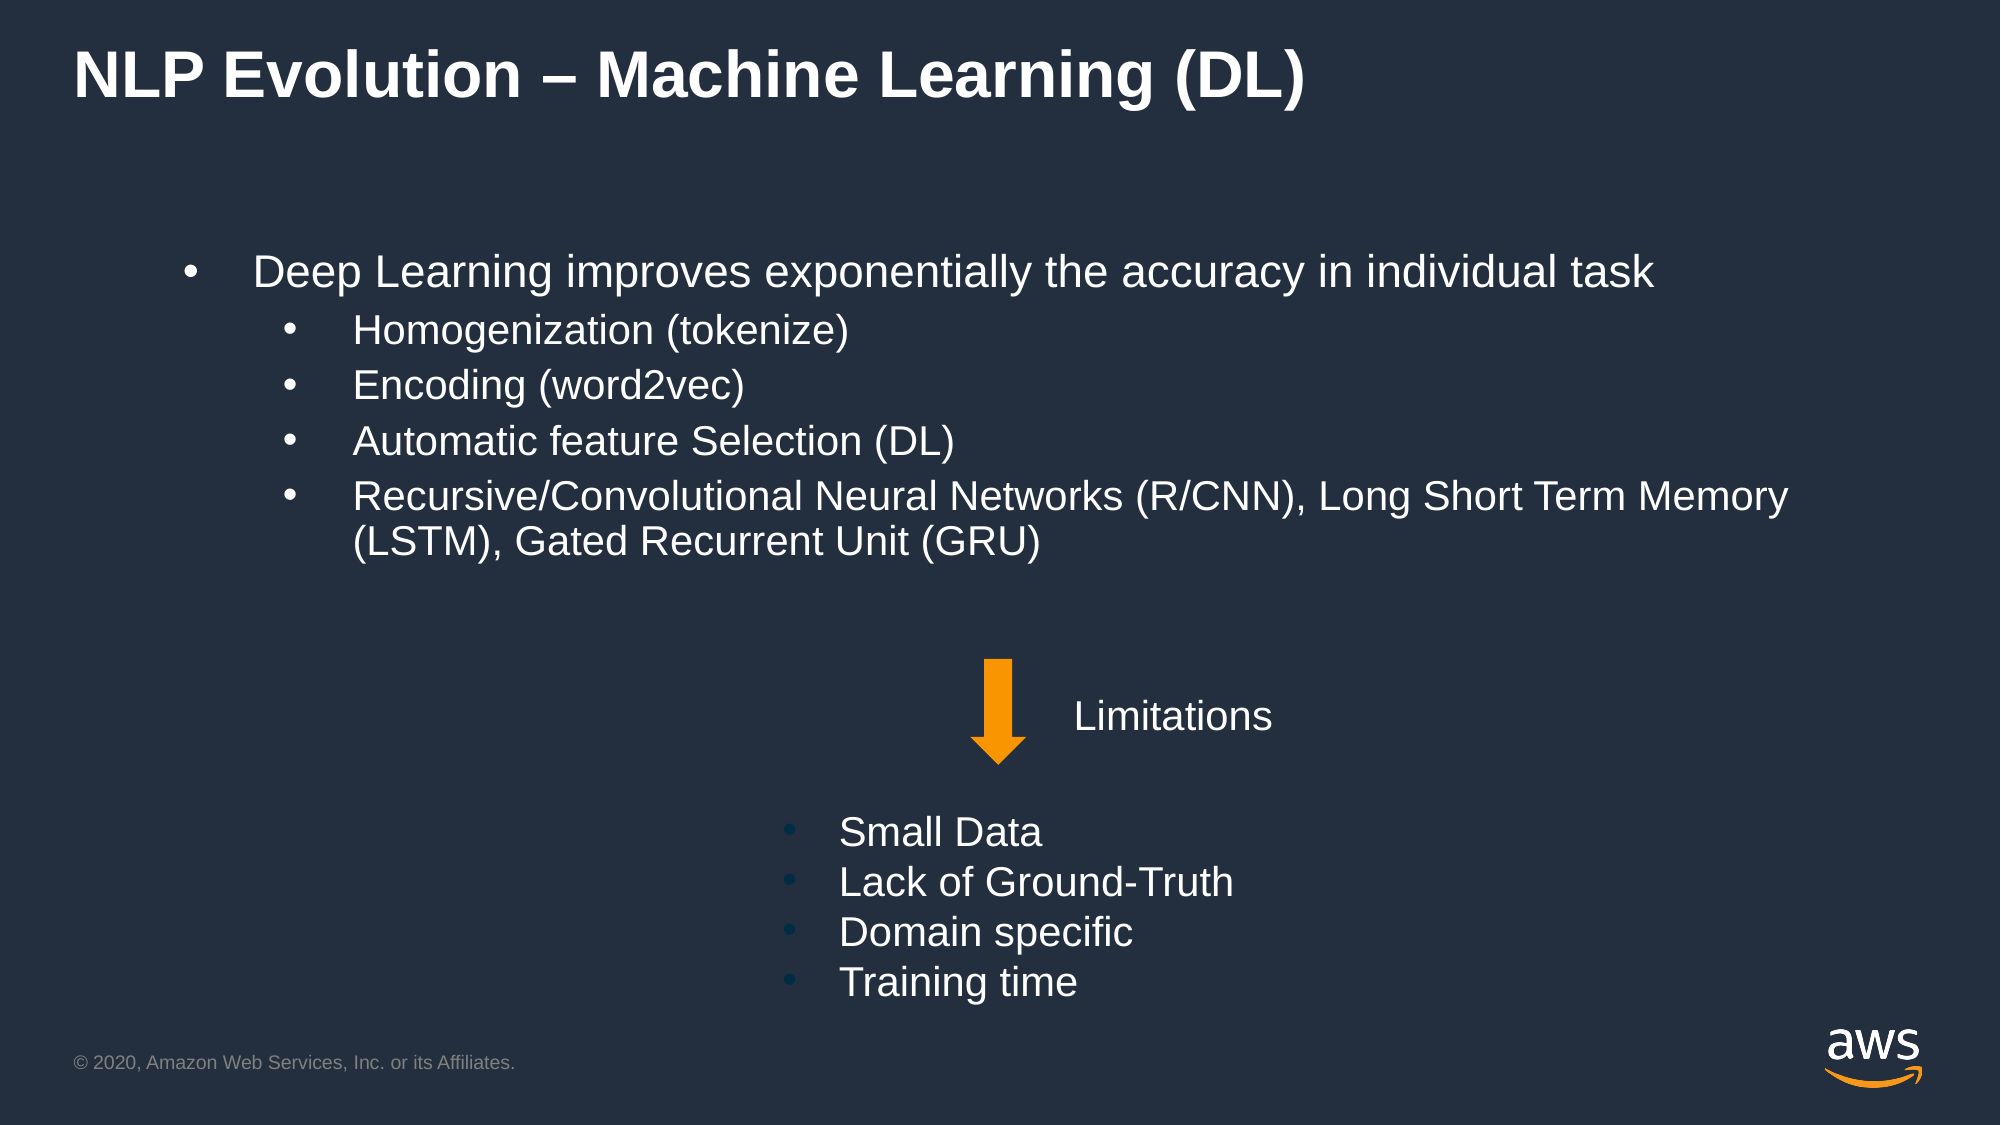

NLP Evolution – Machine Learning (DL)
Deep Learning improves exponentially the accuracy in individual task
Homogenization (tokenize)
Encoding (word2vec)
Automatic feature Selection (DL)
Recursive/Convolutional Neural Networks (R/CNN), Long Short Term Memory (LSTM), Gated Recurrent Unit (GRU)

Limitations
Small Data
Lack of Ground-Truth
Domain specific
Training time